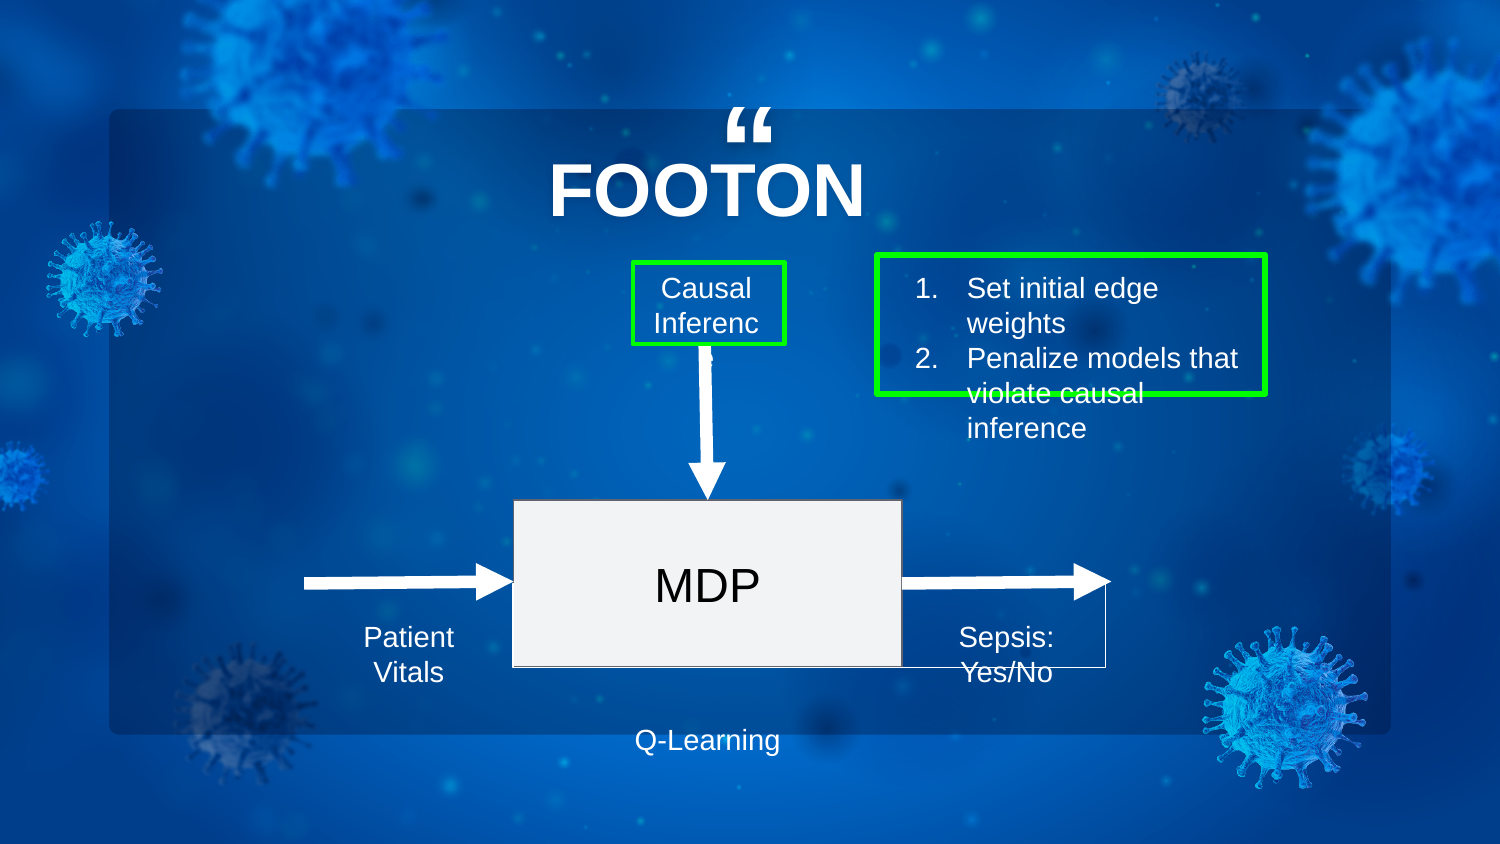

FOOTON
Causal Inference
Set initial edge weights
Penalize models that violate causal inference

MDP
Patient Vitals
Sepsis: Yes/No
Q-Learning